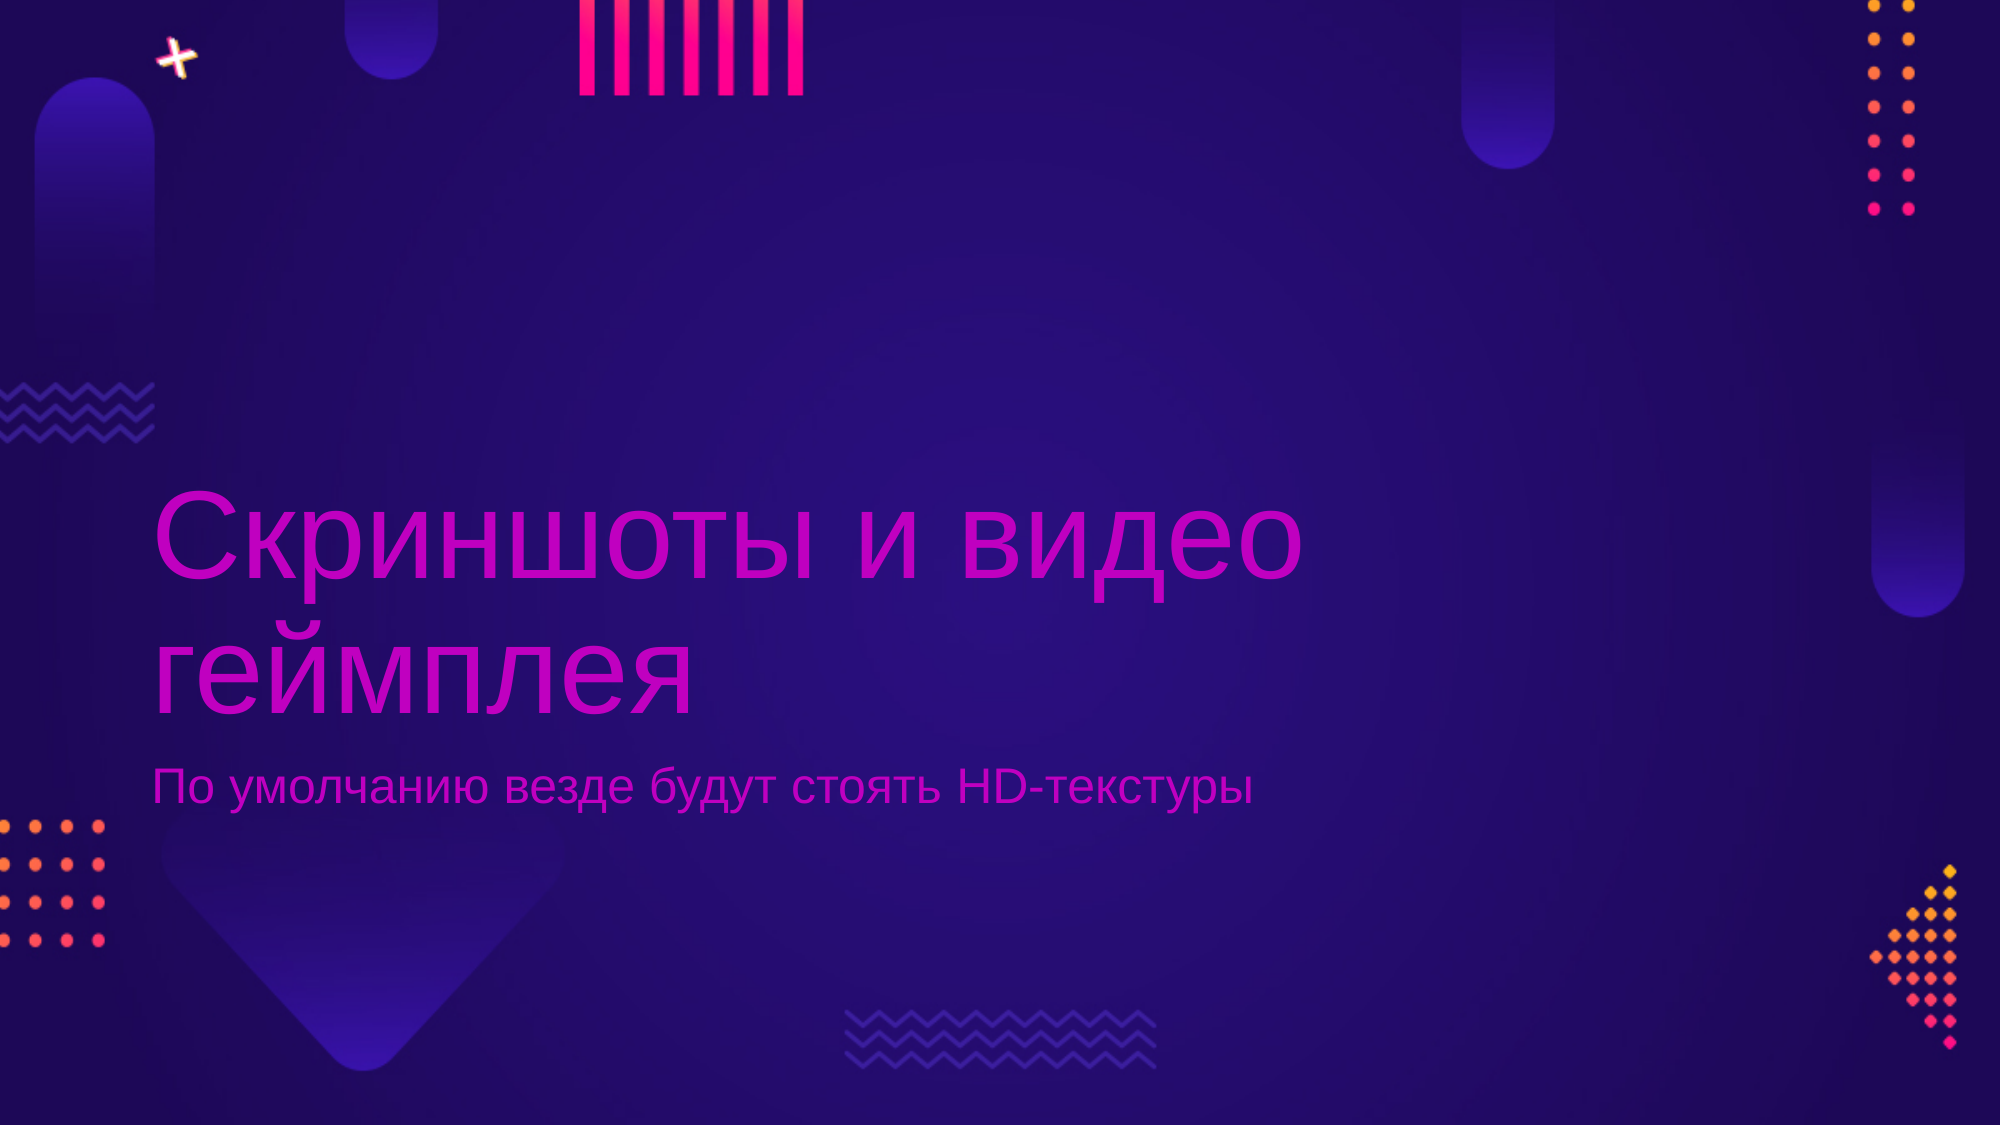

# Скриншоты и видео геймплея
По умолчанию везде будут стоять HD-текстуры